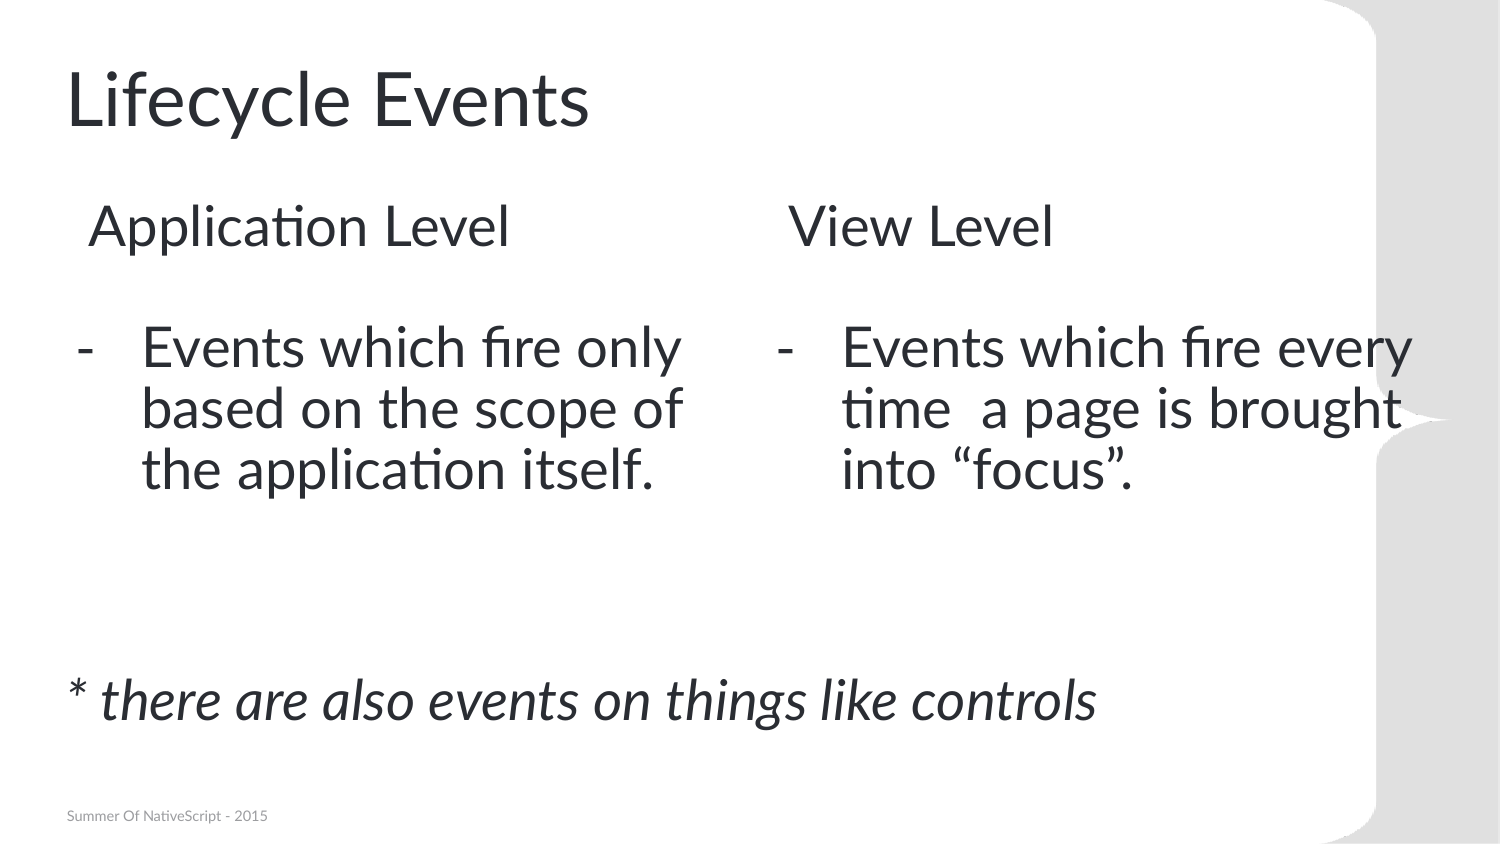

# Lifecycle Events
View Level

Events which fire every time  a page is brought into “focus”.
Application Level

Events which fire only based on the scope of the application itself.
* there are also events on things like controls